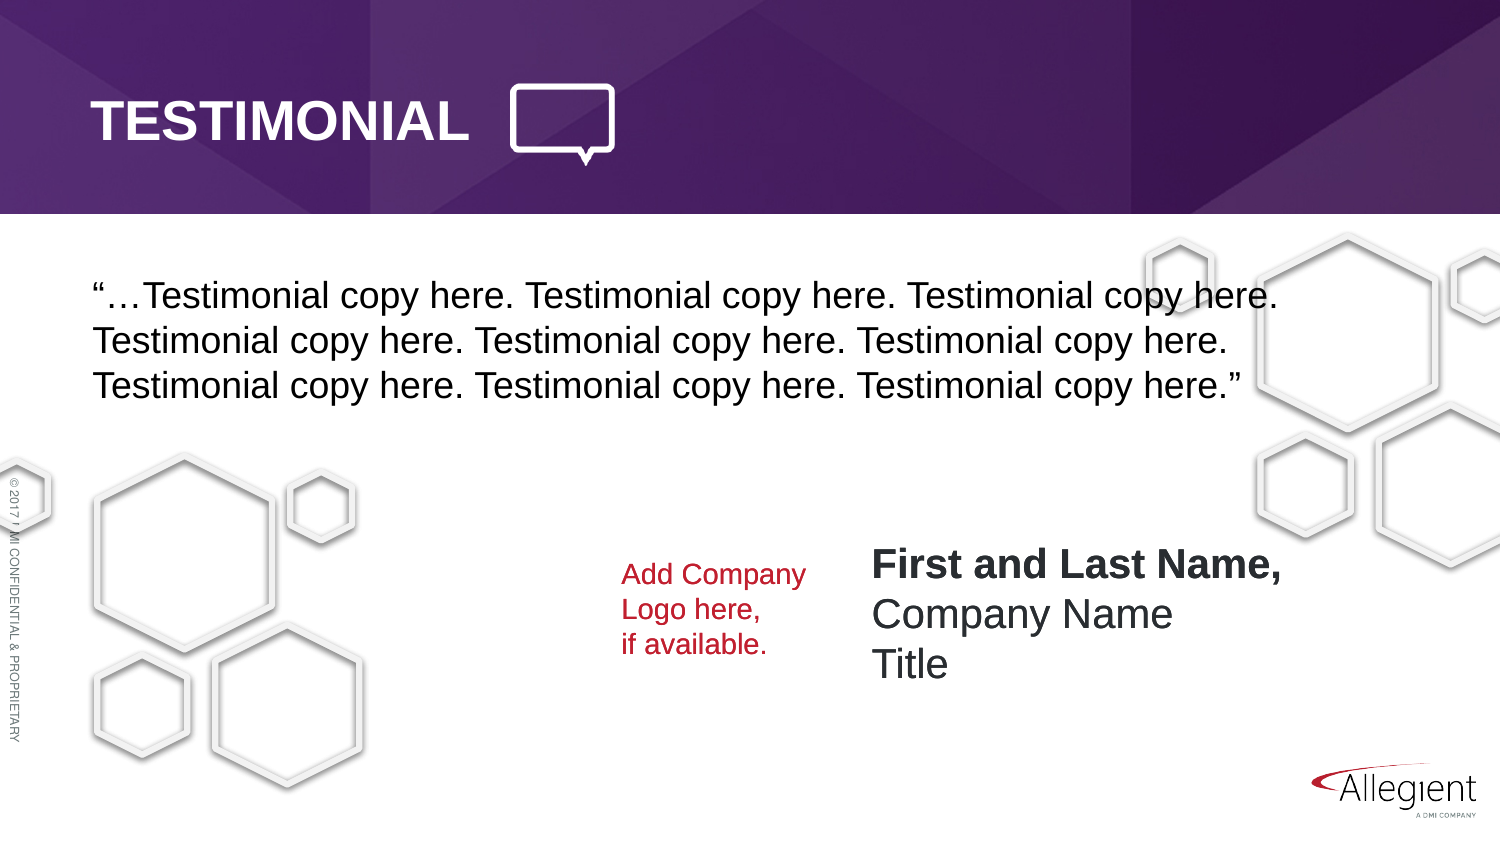

# TESTIMONIAL

“…Testimonial copy here. Testimonial copy here. Testimonial copy here. Testimonial copy here. Testimonial copy here. Testimonial copy here. Testimonial copy here. Testimonial copy here. Testimonial copy here.”

First and Last Name, Company Name
Title
Add Company Logo here,
if available.